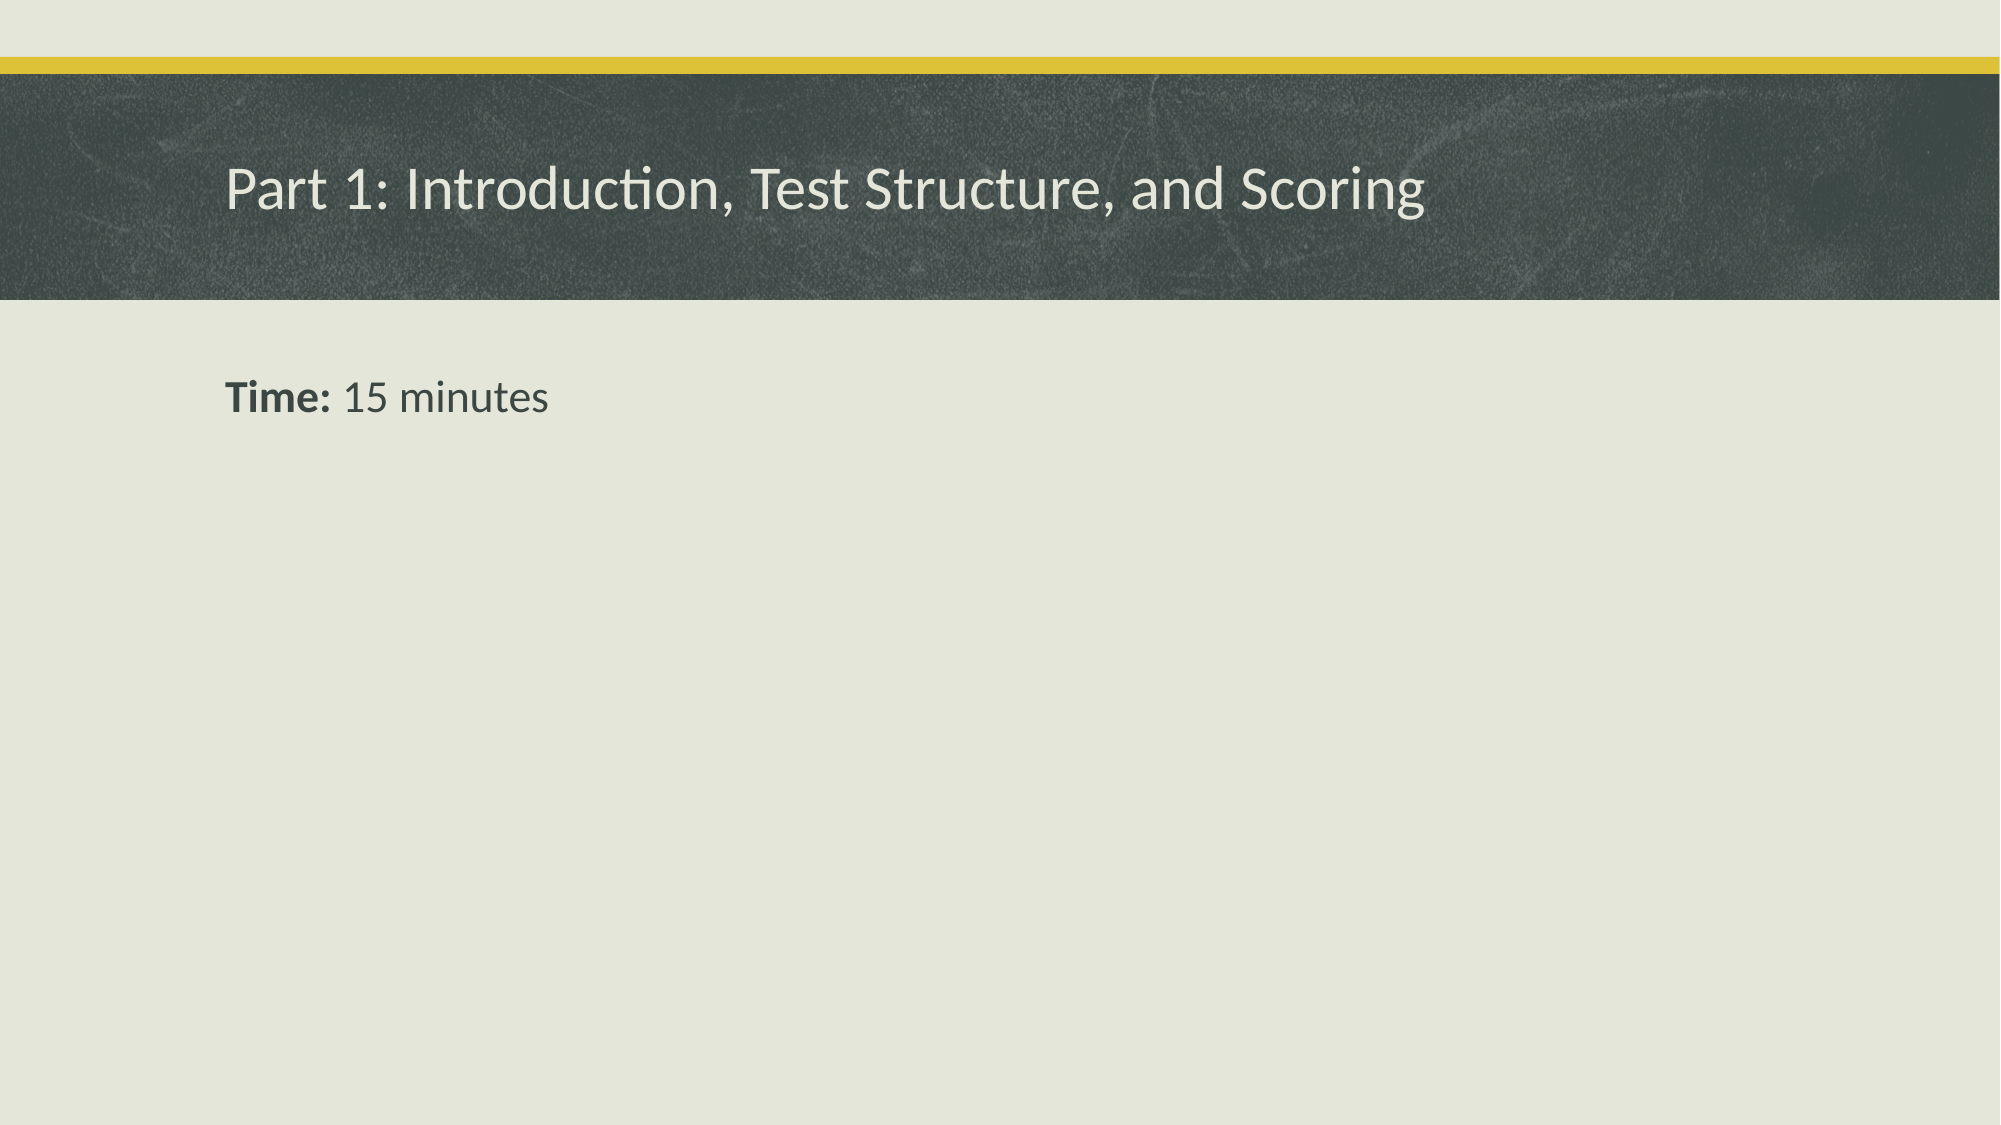

# Part 1: Introduction, Test Structure, and Scoring
Time: 15 minutes